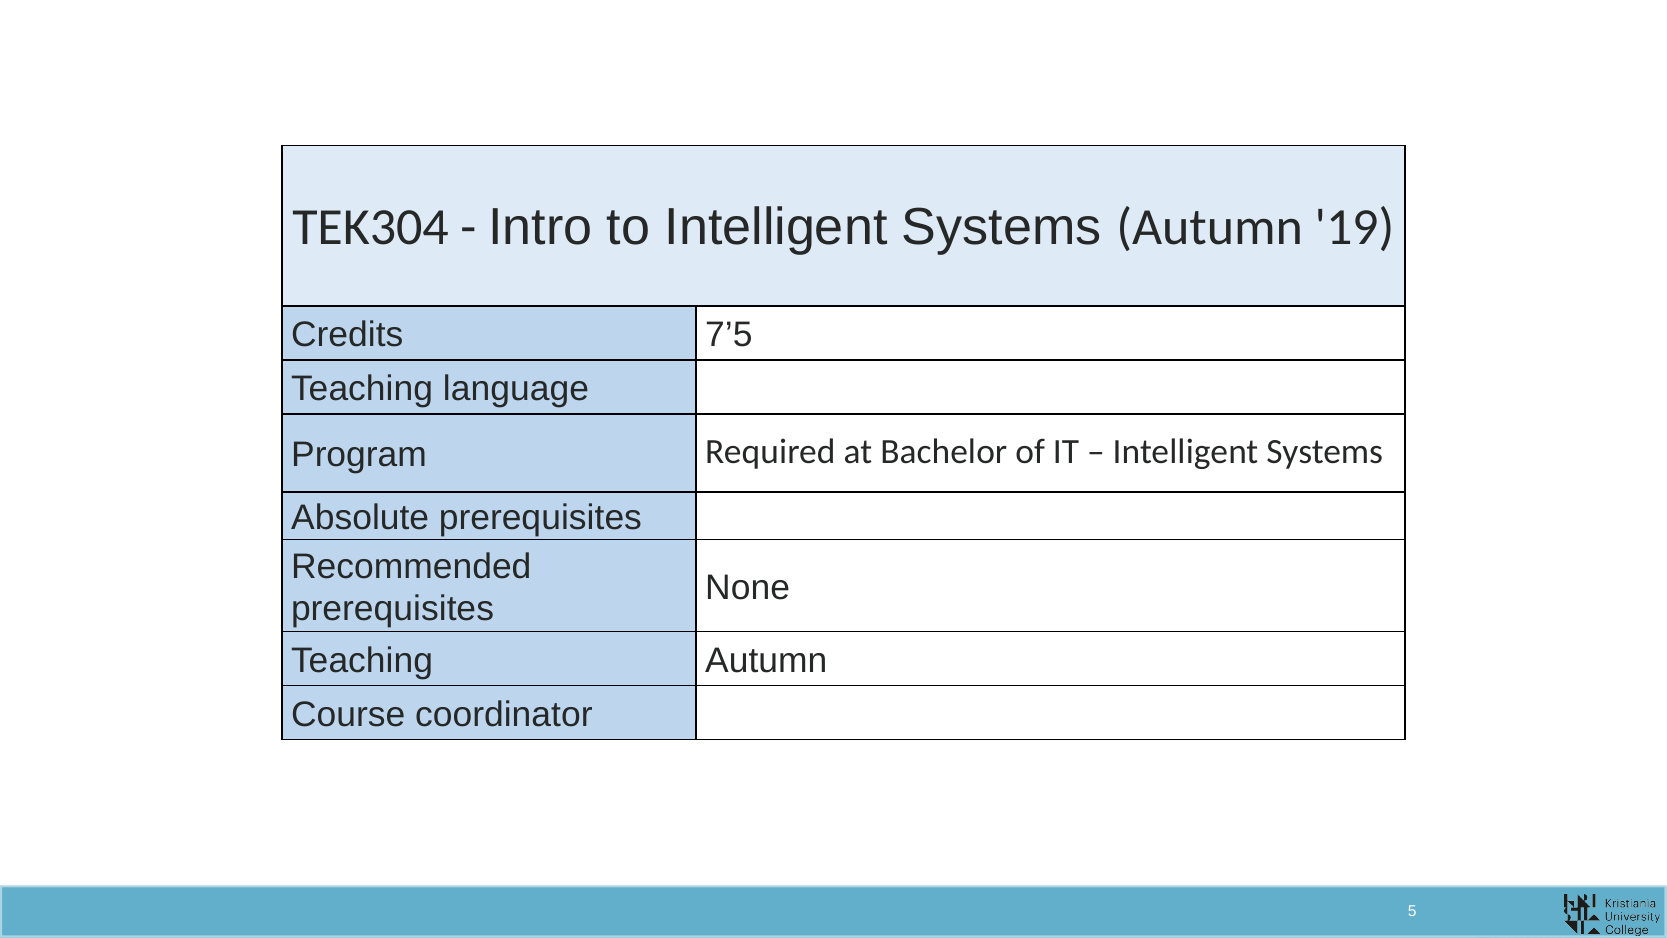

| TEK304 - Intro to Intelligent Systems (Autumn '19) |  |
| --- | --- |
| Credits | 7’5 |
| Teaching language |  |
| Program | Required at Bachelor of IT – Intelligent Systems |
| Absolute prerequisites |  |
| Recommended prerequisites | None |
| Teaching | Autumn |
| Course coordinator |  |
5